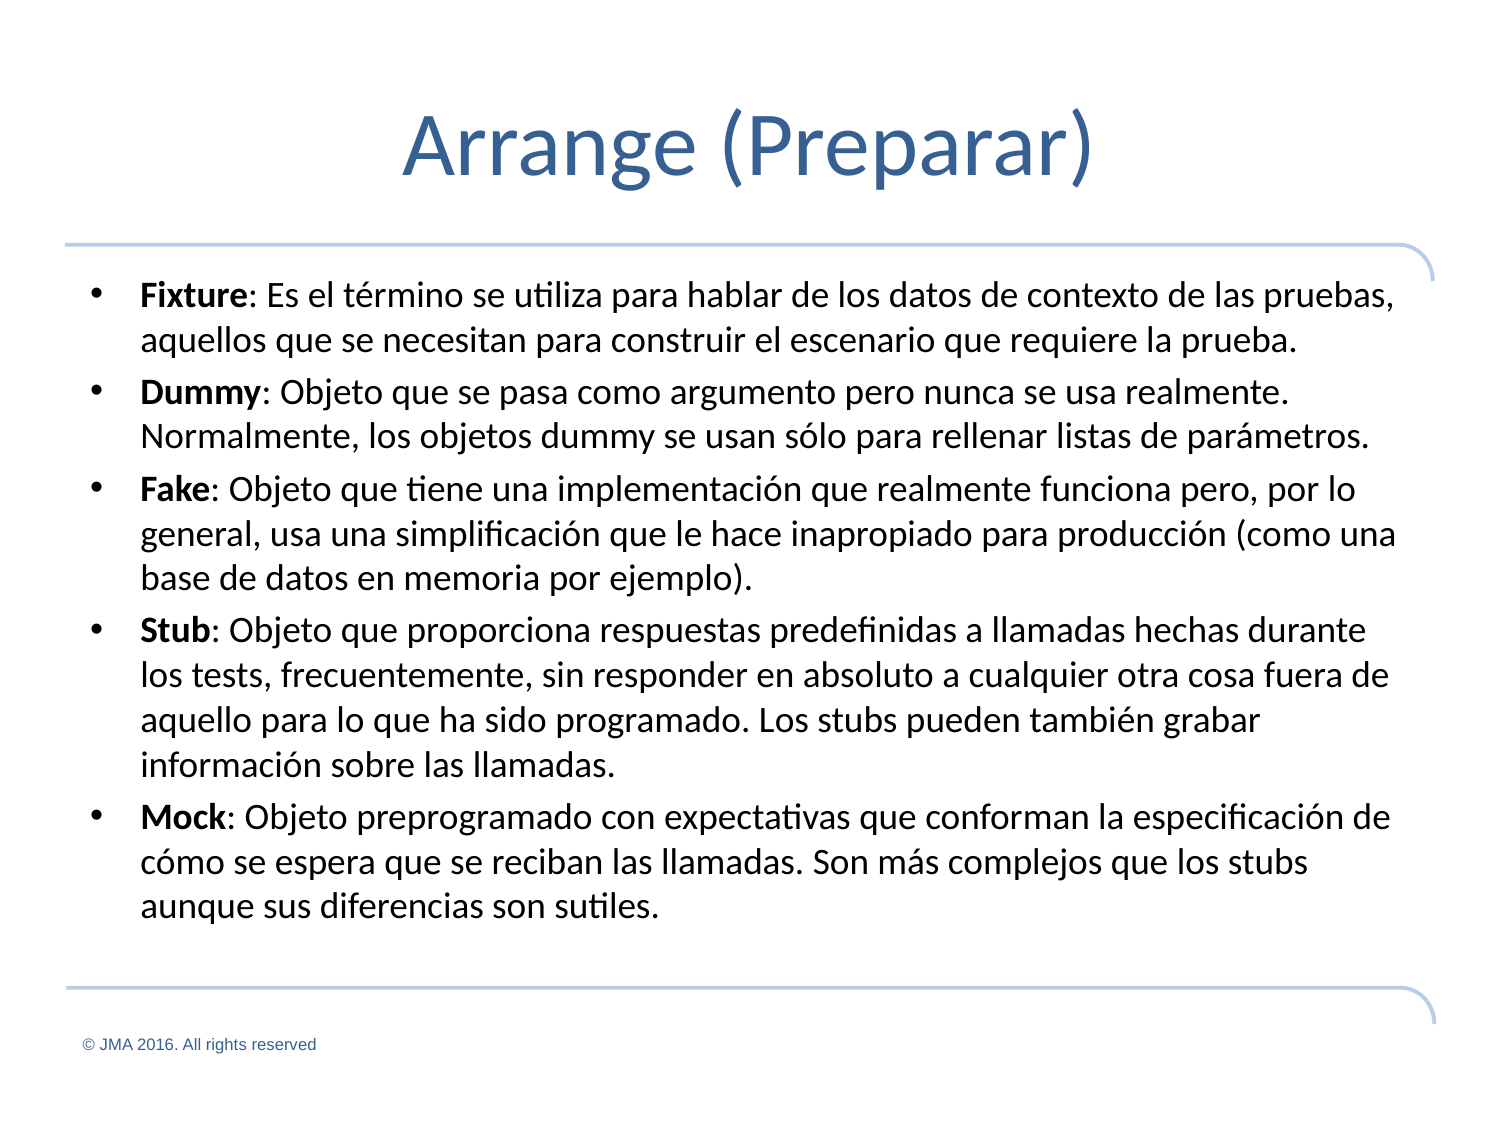

# Arrange (Preparar)
Fixture: Es el término se utiliza para hablar de los datos de contexto de las pruebas, aquellos que se necesitan para construir el escenario que requiere la prueba.
Dummy: Objeto que se pasa como argumento pero nunca se usa realmente. Normalmente, los objetos dummy se usan sólo para rellenar listas de parámetros.
Fake: Objeto que tiene una implementación que realmente funciona pero, por lo general, usa una simplificación que le hace inapropiado para producción (como una base de datos en memoria por ejemplo).
Stub: Objeto que proporciona respuestas predefinidas a llamadas hechas durante los tests, frecuentemente, sin responder en absoluto a cualquier otra cosa fuera de aquello para lo que ha sido programado. Los stubs pueden también grabar información sobre las llamadas.
Mock: Objeto preprogramado con expectativas que conforman la especificación de cómo se espera que se reciban las llamadas. Son más complejos que los stubs aunque sus diferencias son sutiles.